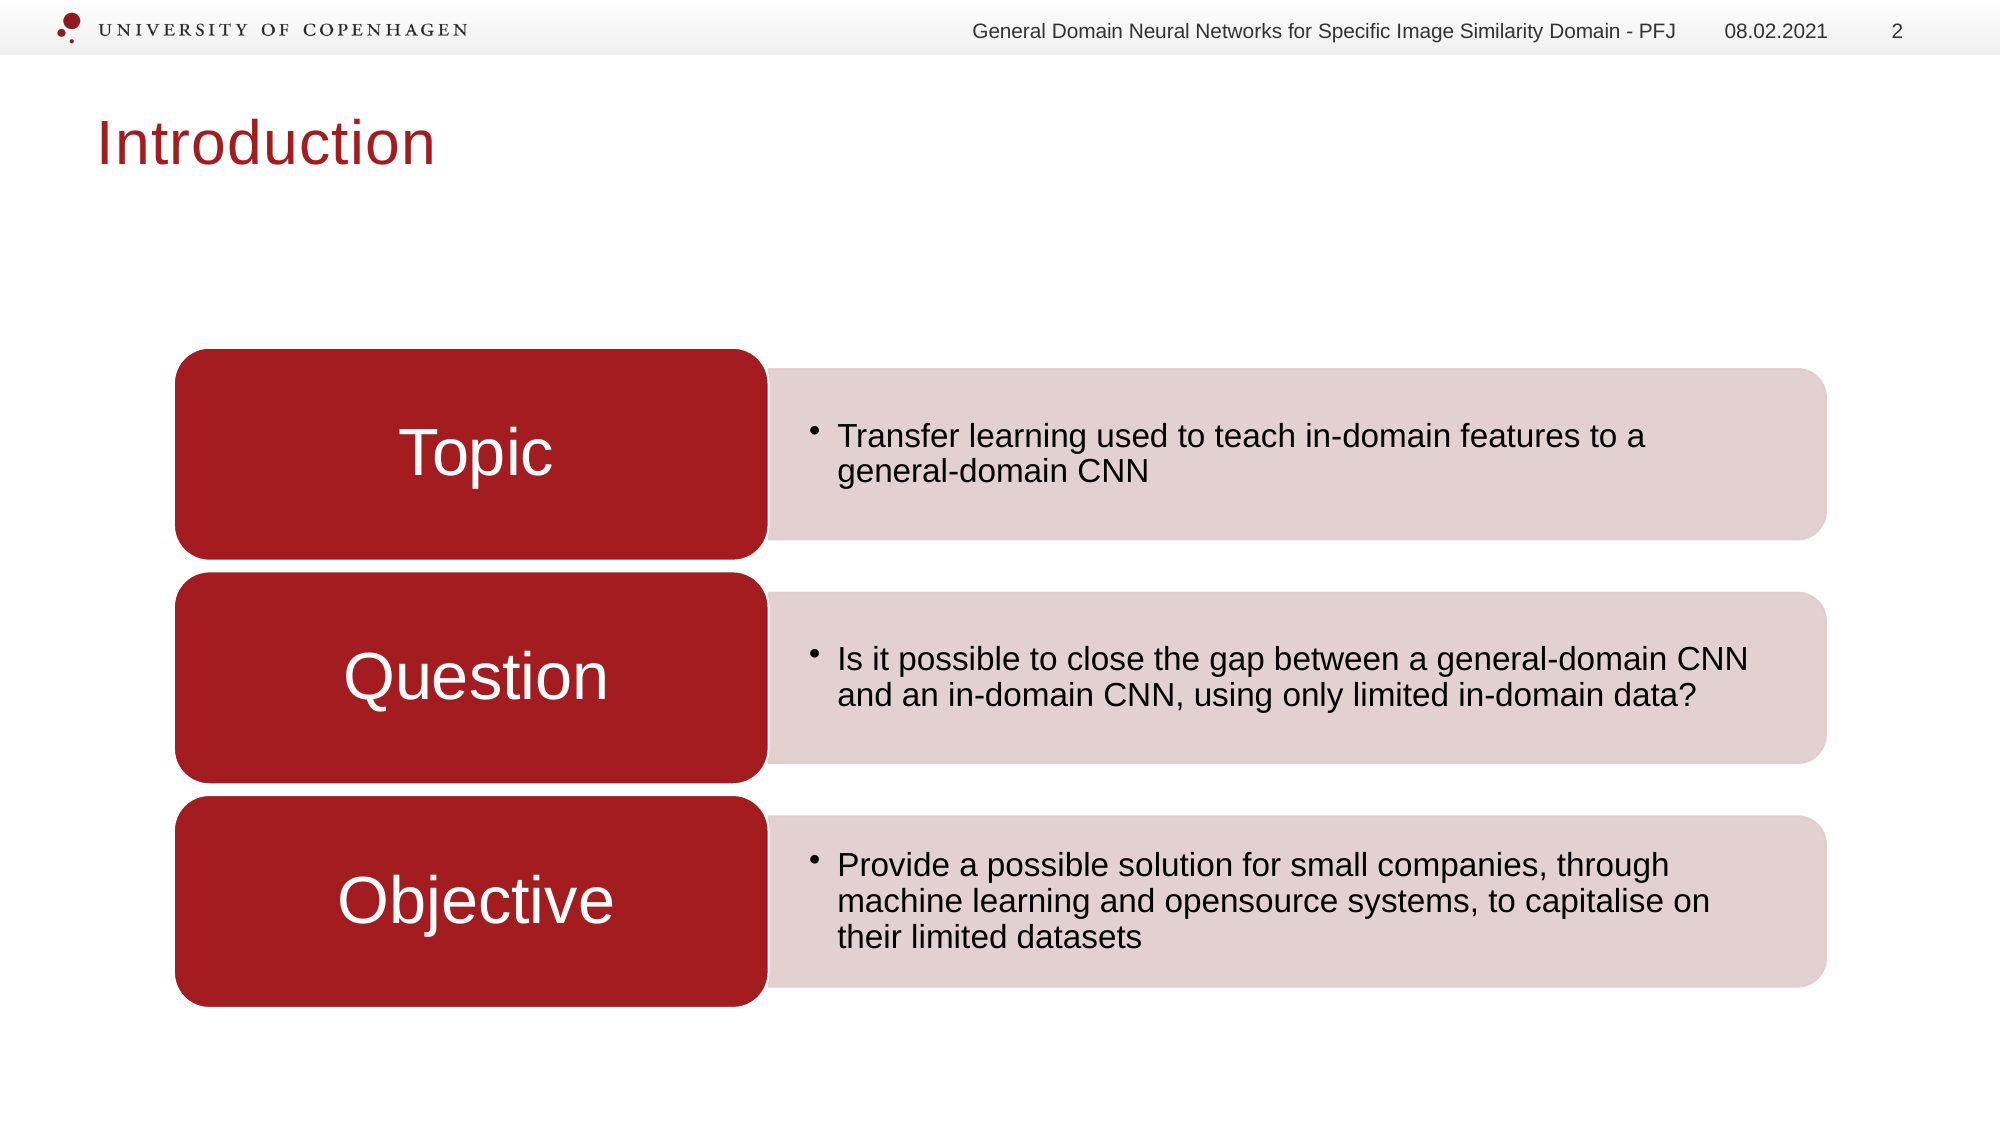

General Domain Neural Networks for Speciﬁc Image Similarity Domain - PFJ
08.02.2021
2
# Introduction
Transfer learning used to teach in-domain features to a general-domain CNN
Topic
Is it possible to close the gap between a general-domain CNN and an in-domain CNN, using only limited in-domain data?
Question
Provide a possible solution for small companies, through machine learning and opensource systems, to capitalise on their limited datasets
Objective